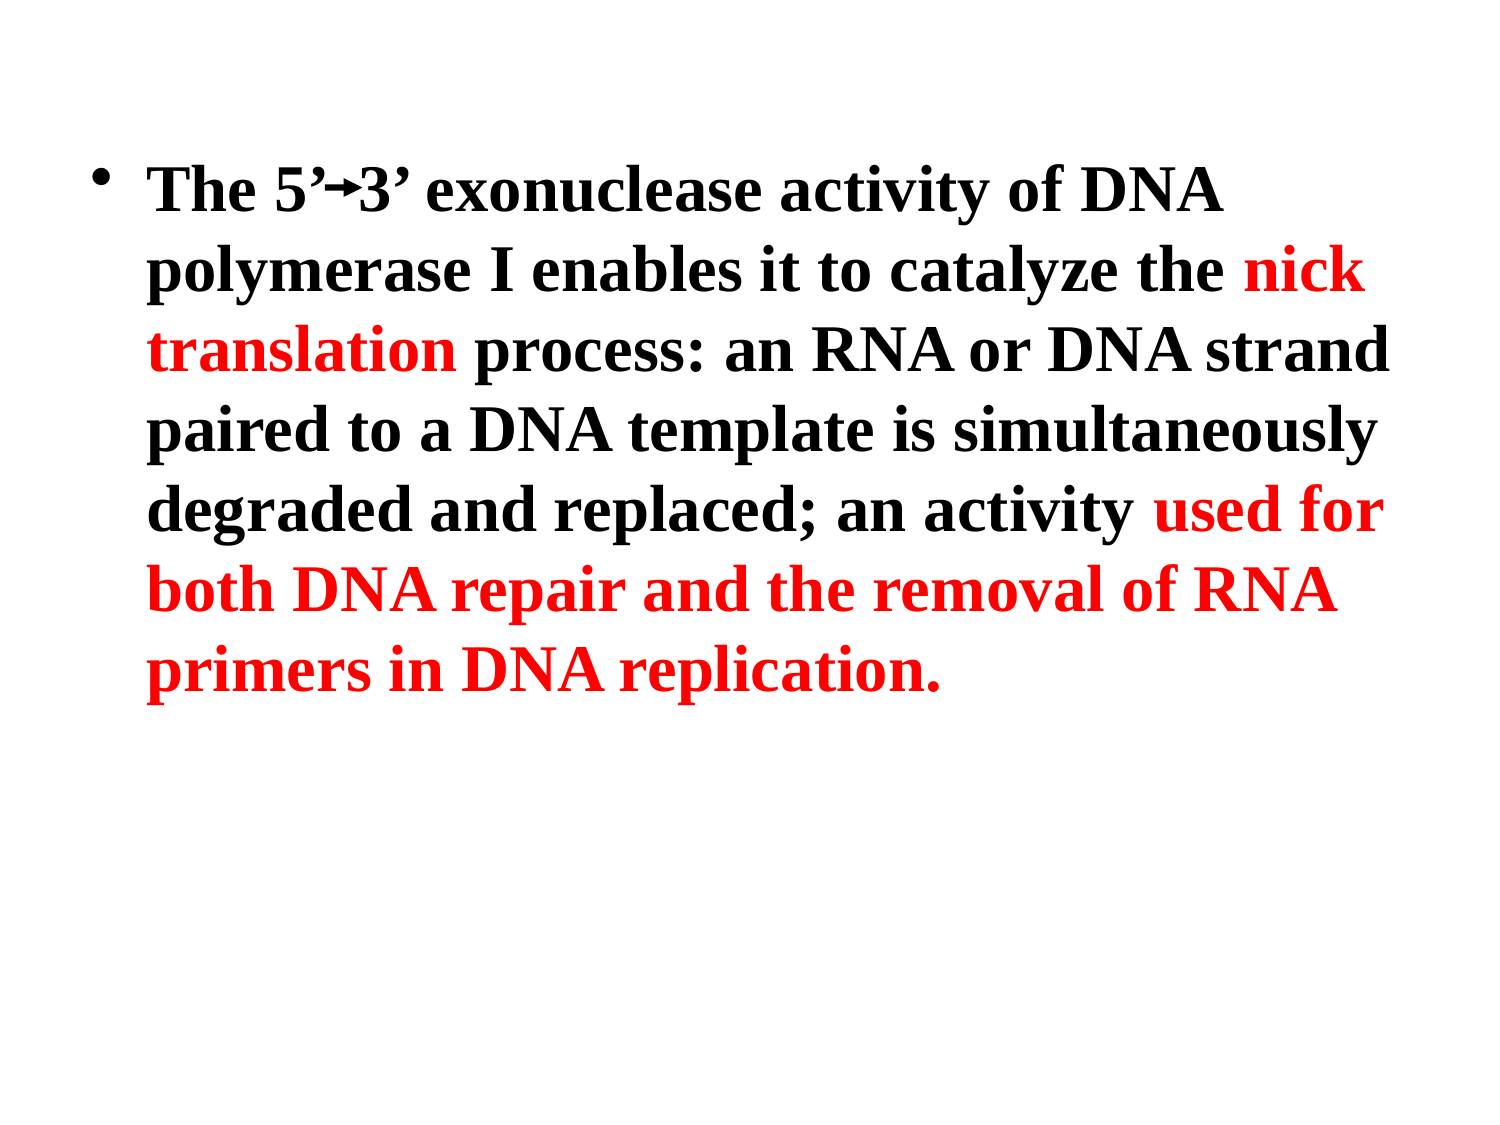

The 5’  3’ exonuclease activity of DNA polymerase I enables it to catalyze the nick translation process: an RNA or DNA strand paired to a DNA template is simultaneously degraded and replaced; an activity used for both DNA repair and the removal of RNA primers in DNA replication.